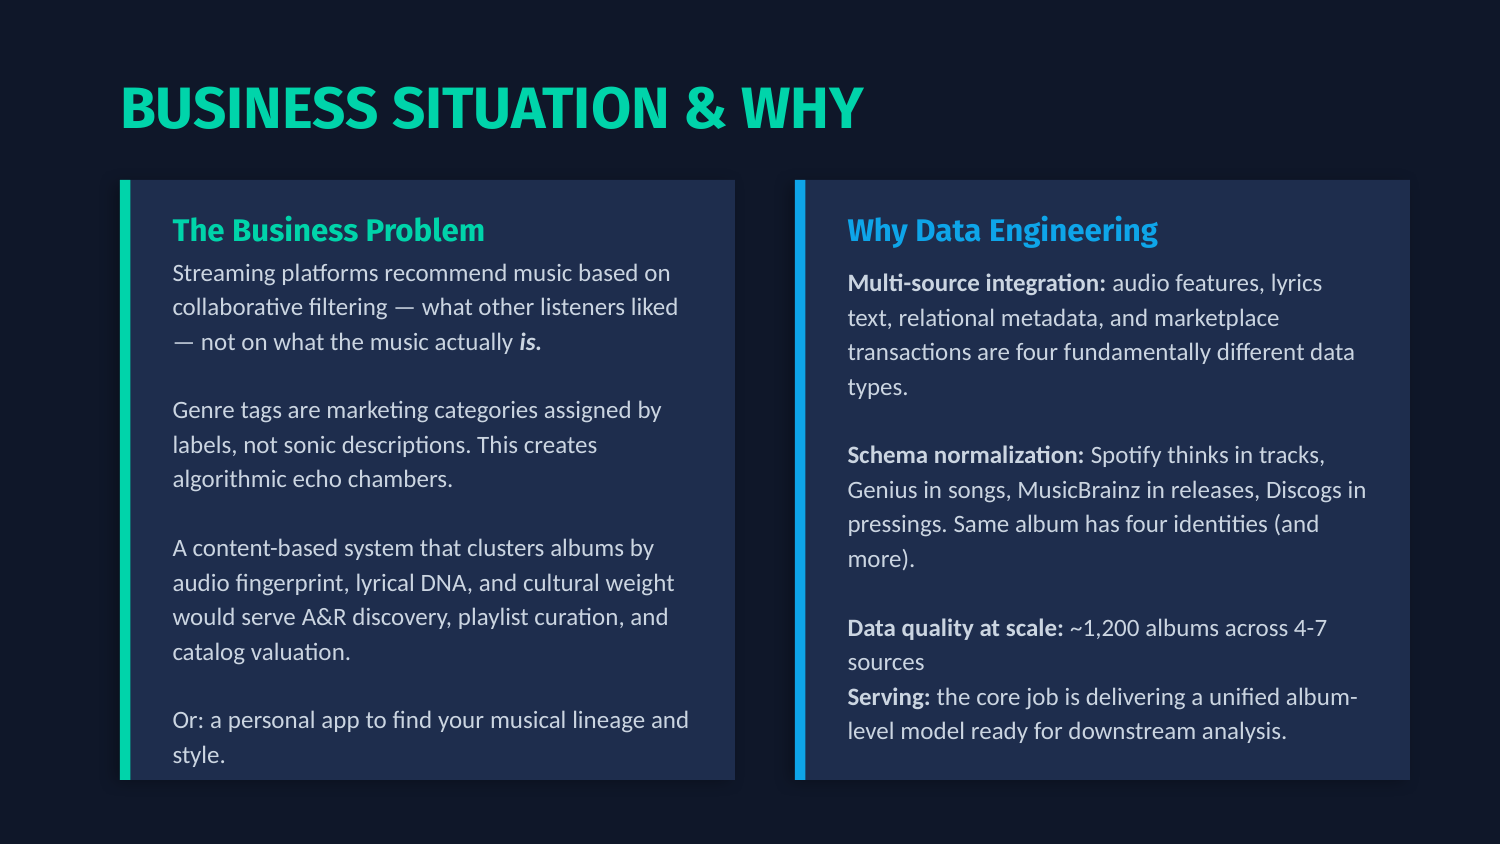

BUSINESS SITUATION & WHY

The Business Problem
Why Data Engineering
Streaming platforms recommend music based on collaborative filtering — what other listeners liked — not on what the music actually is.

Genre tags are marketing categories assigned by labels, not sonic descriptions. This creates algorithmic echo chambers.

A content-based system that clusters albums by audio fingerprint, lyrical DNA, and cultural weight would serve A&R discovery, playlist curation, and catalog valuation.

Or: a personal app to find your musical lineage and style.
Multi-source integration: audio features, lyrics text, relational metadata, and marketplace transactions are four fundamentally different data types.

Schema normalization: Spotify thinks in tracks, Genius in songs, MusicBrainz in releases, Discogs in pressings. Same album has four identities (and more).

Data quality at scale: ~1,200 albums across 4-7 sources
Serving: the core job is delivering a unified album-level model ready for downstream analysis.